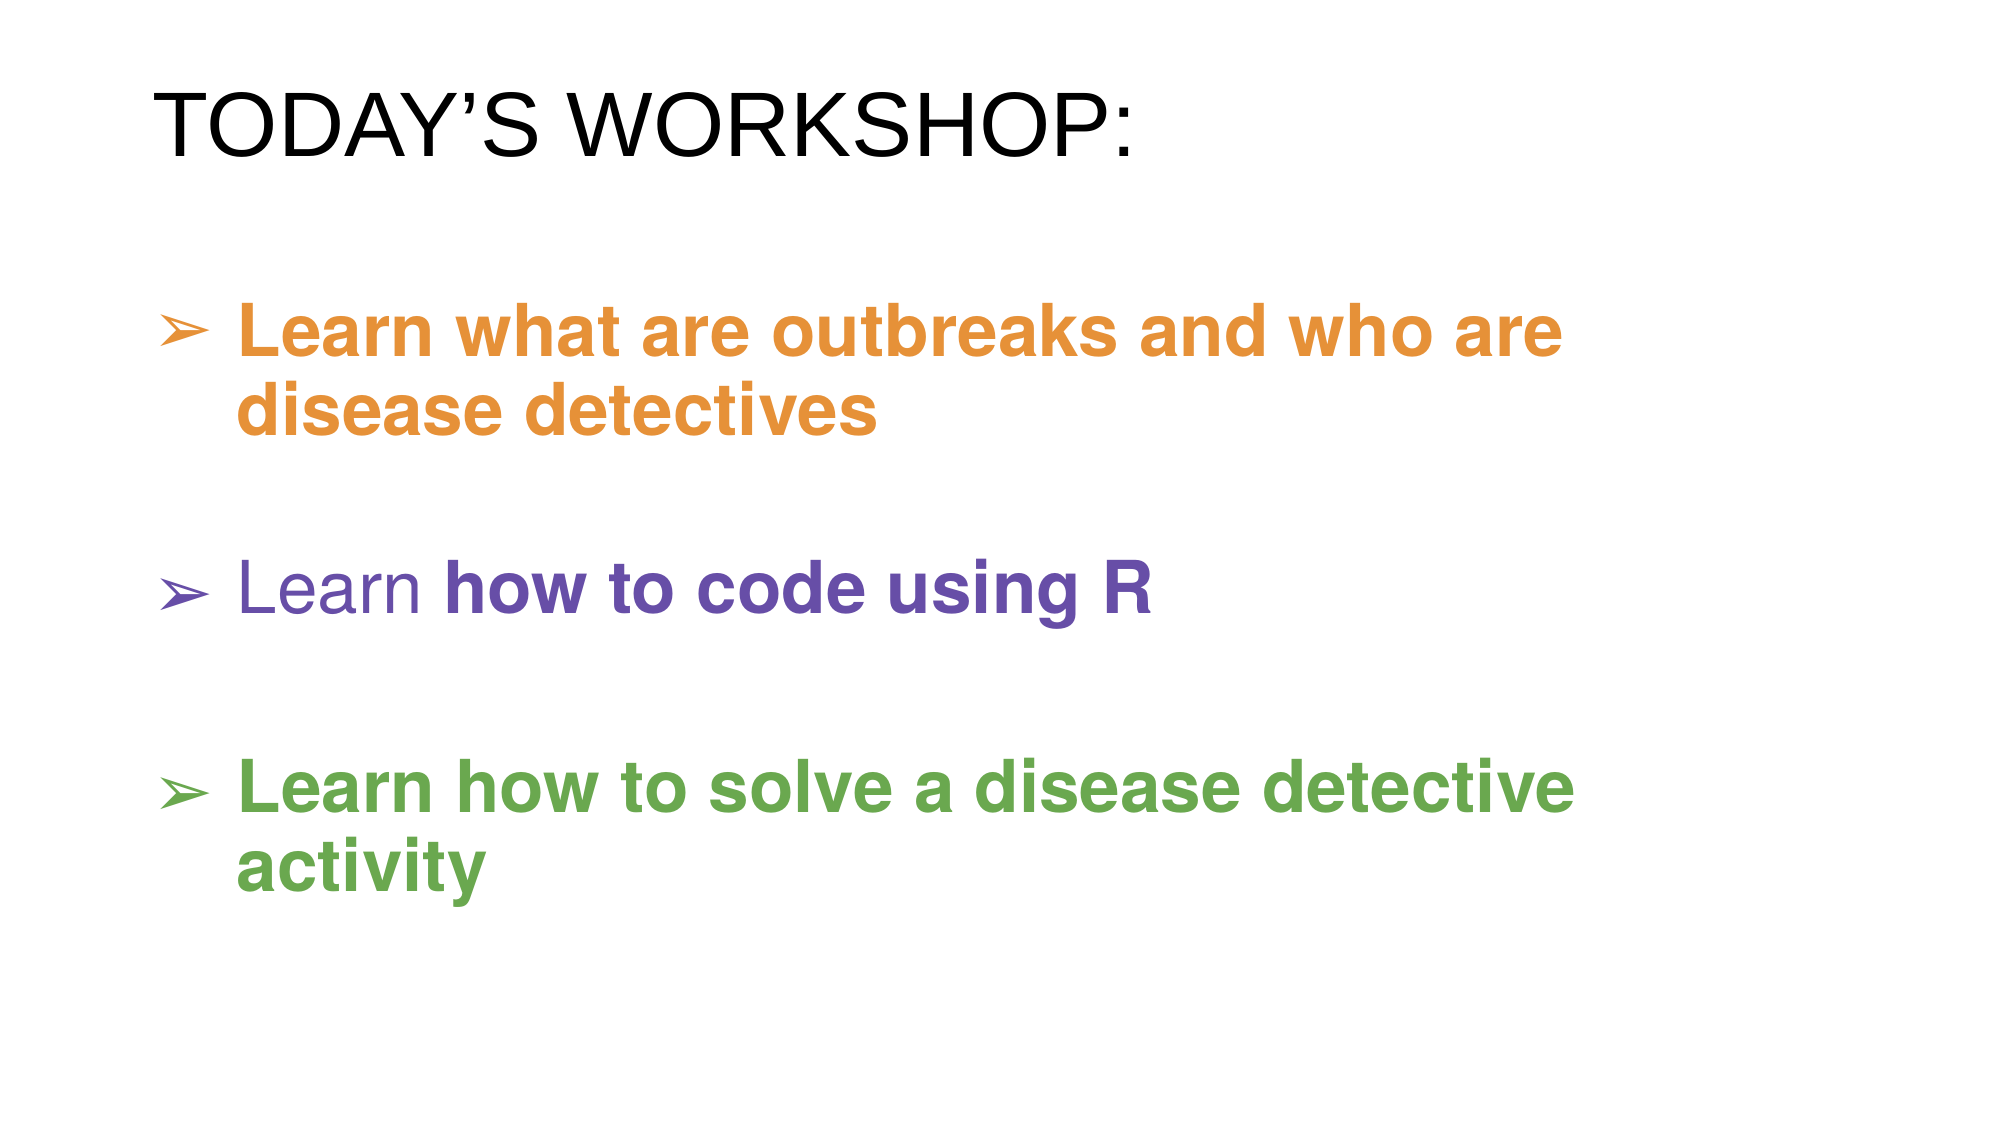

# TODAY’S WORKSHOP:
Learn what are outbreaks and who are disease detectives

Learn how to code using R

Learn how to solve a disease detective activity